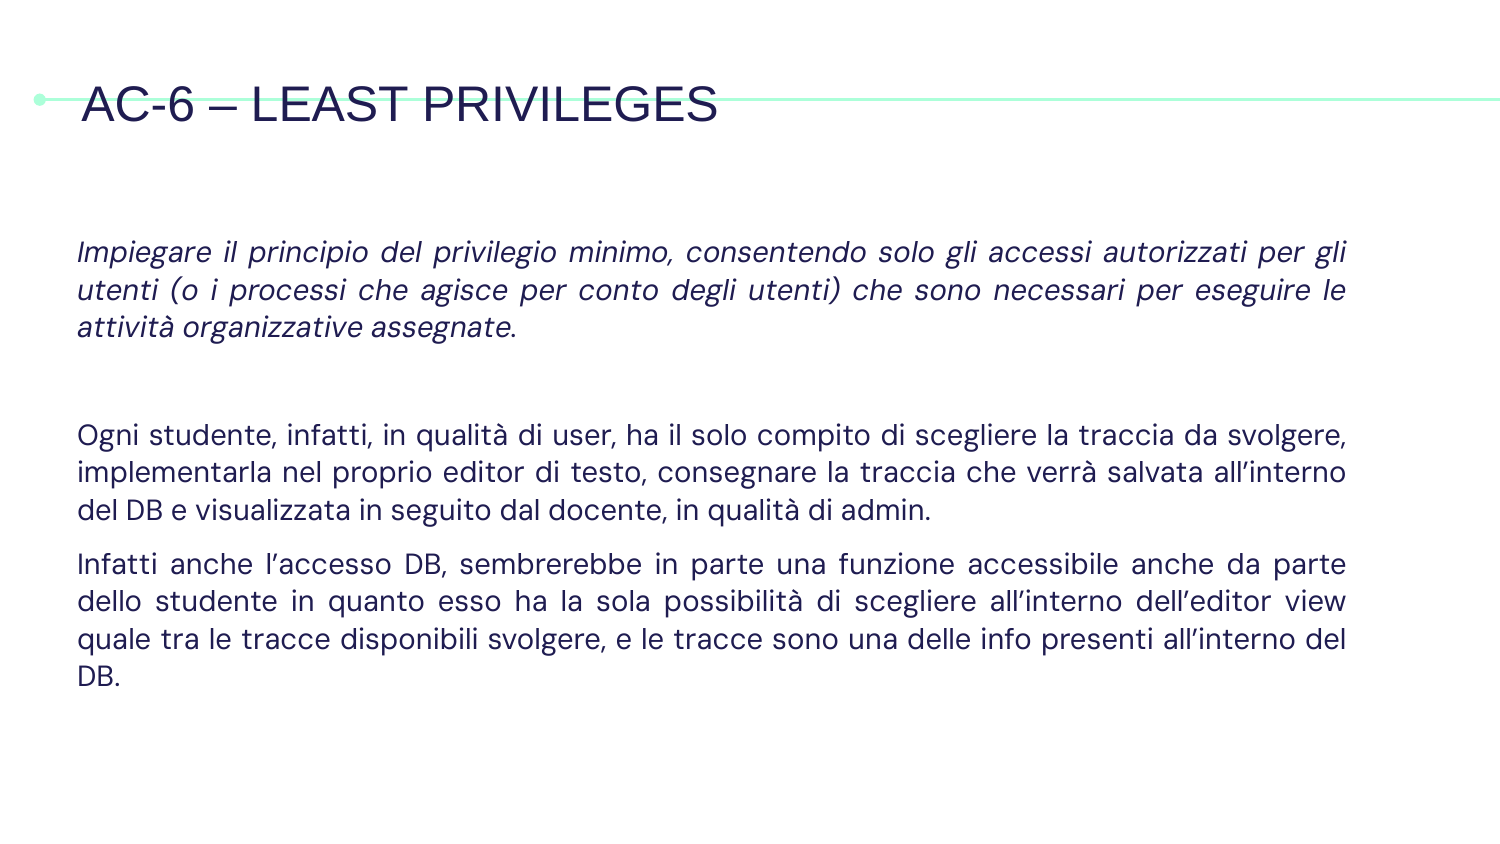

# AC-6 – LEAST PRIVILEGES
Impiegare il principio del privilegio minimo, consentendo solo gli accessi autorizzati per gli utenti (o i processi che agisce per conto degli utenti) che sono necessari per eseguire le attività organizzative assegnate.

Ogni studente, infatti, in qualità di user, ha il solo compito di scegliere la traccia da svolgere, implementarla nel proprio editor di testo, consegnare la traccia che verrà salvata all’interno del DB e visualizzata in seguito dal docente, in qualità di admin.
Infatti anche l’accesso DB, sembrerebbe in parte una funzione accessibile anche da parte dello studente in quanto esso ha la sola possibilità di scegliere all’interno dell’editor view quale tra le tracce disponibili svolgere, e le tracce sono una delle info presenti all’interno del DB.